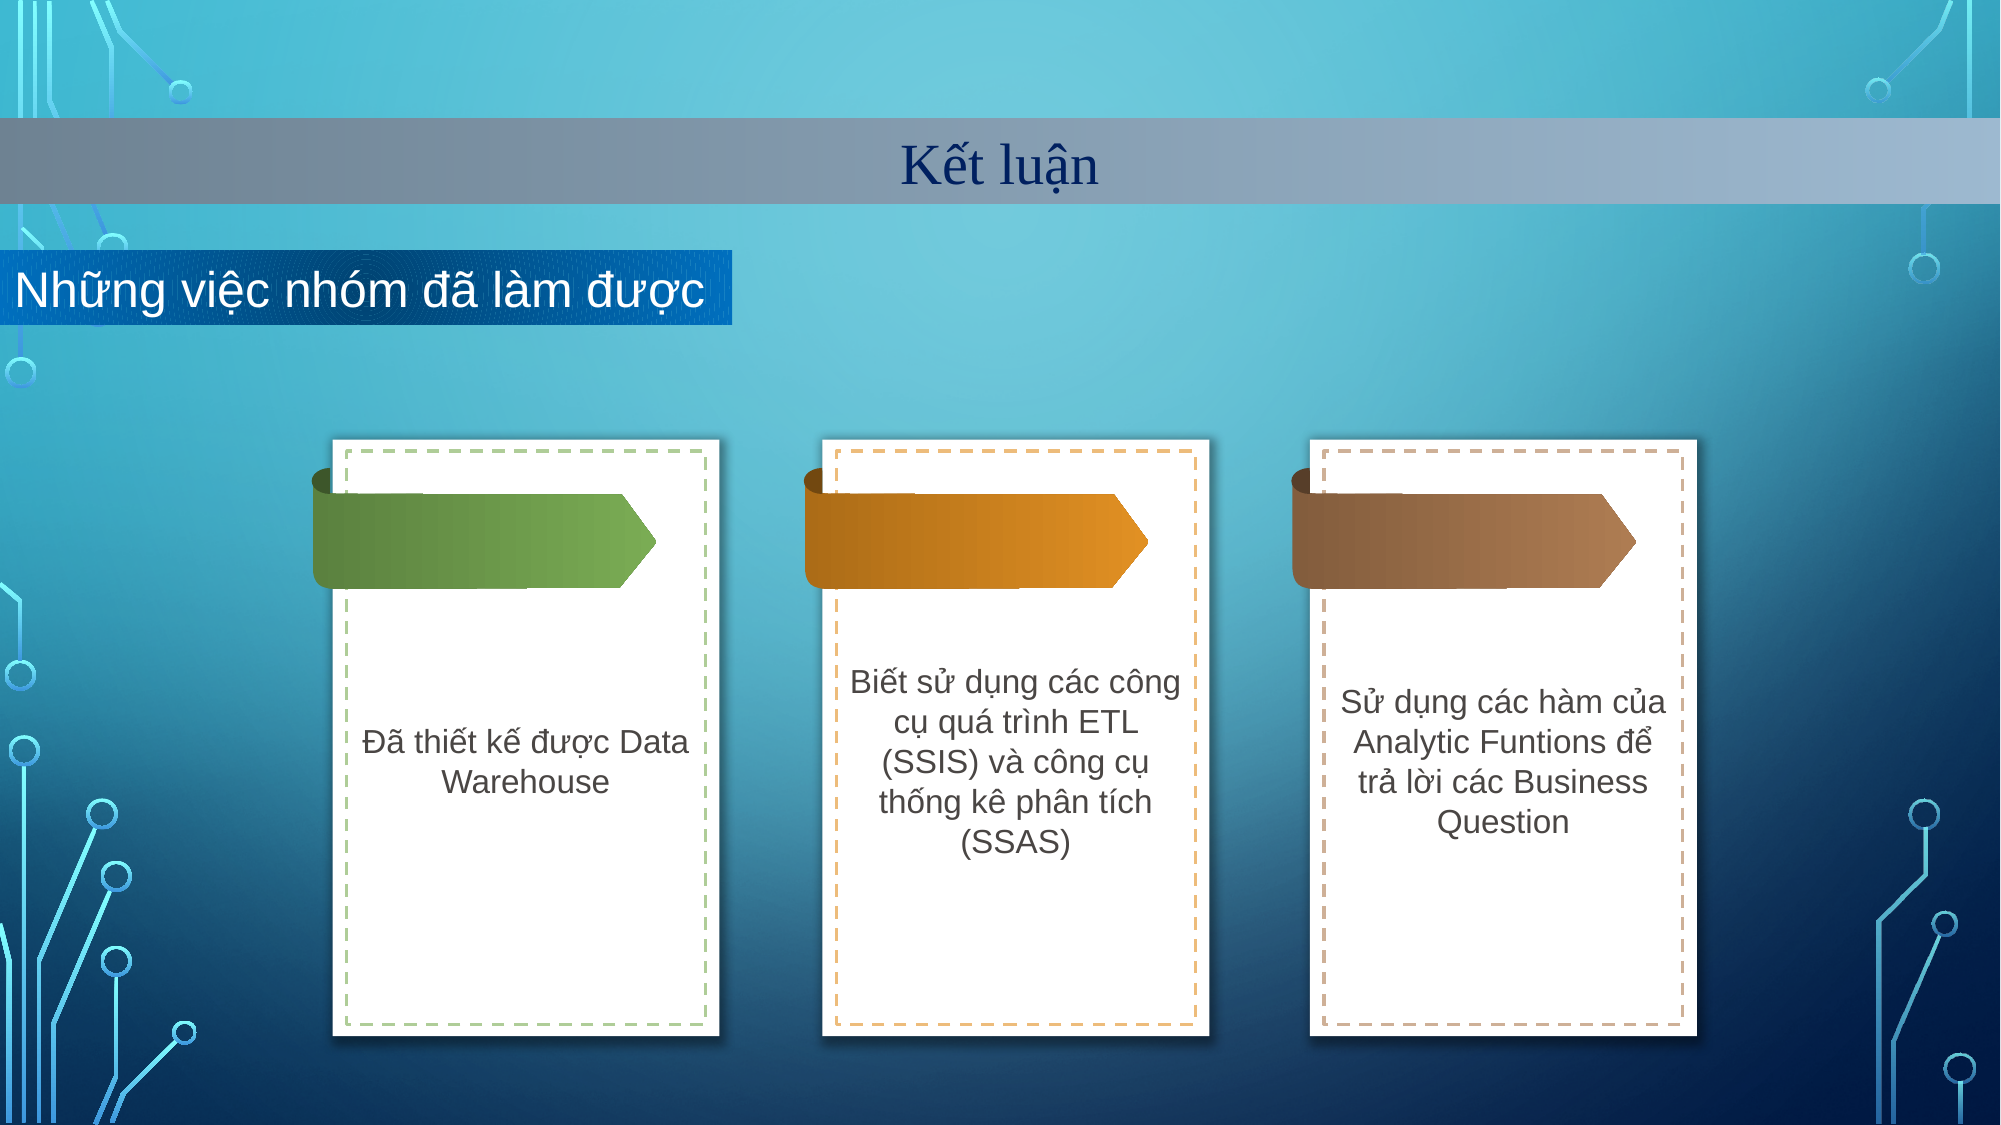

Kết luận
Những việc nhóm đã làm được

Biết sử dụng các công cụ quá trình ETL (SSIS) và công cụ thống kê phân tích (SSAS)
Sử dụng các hàm của Analytic Funtions để trả lời các Business Question
Đã thiết kế được Data Warehouse